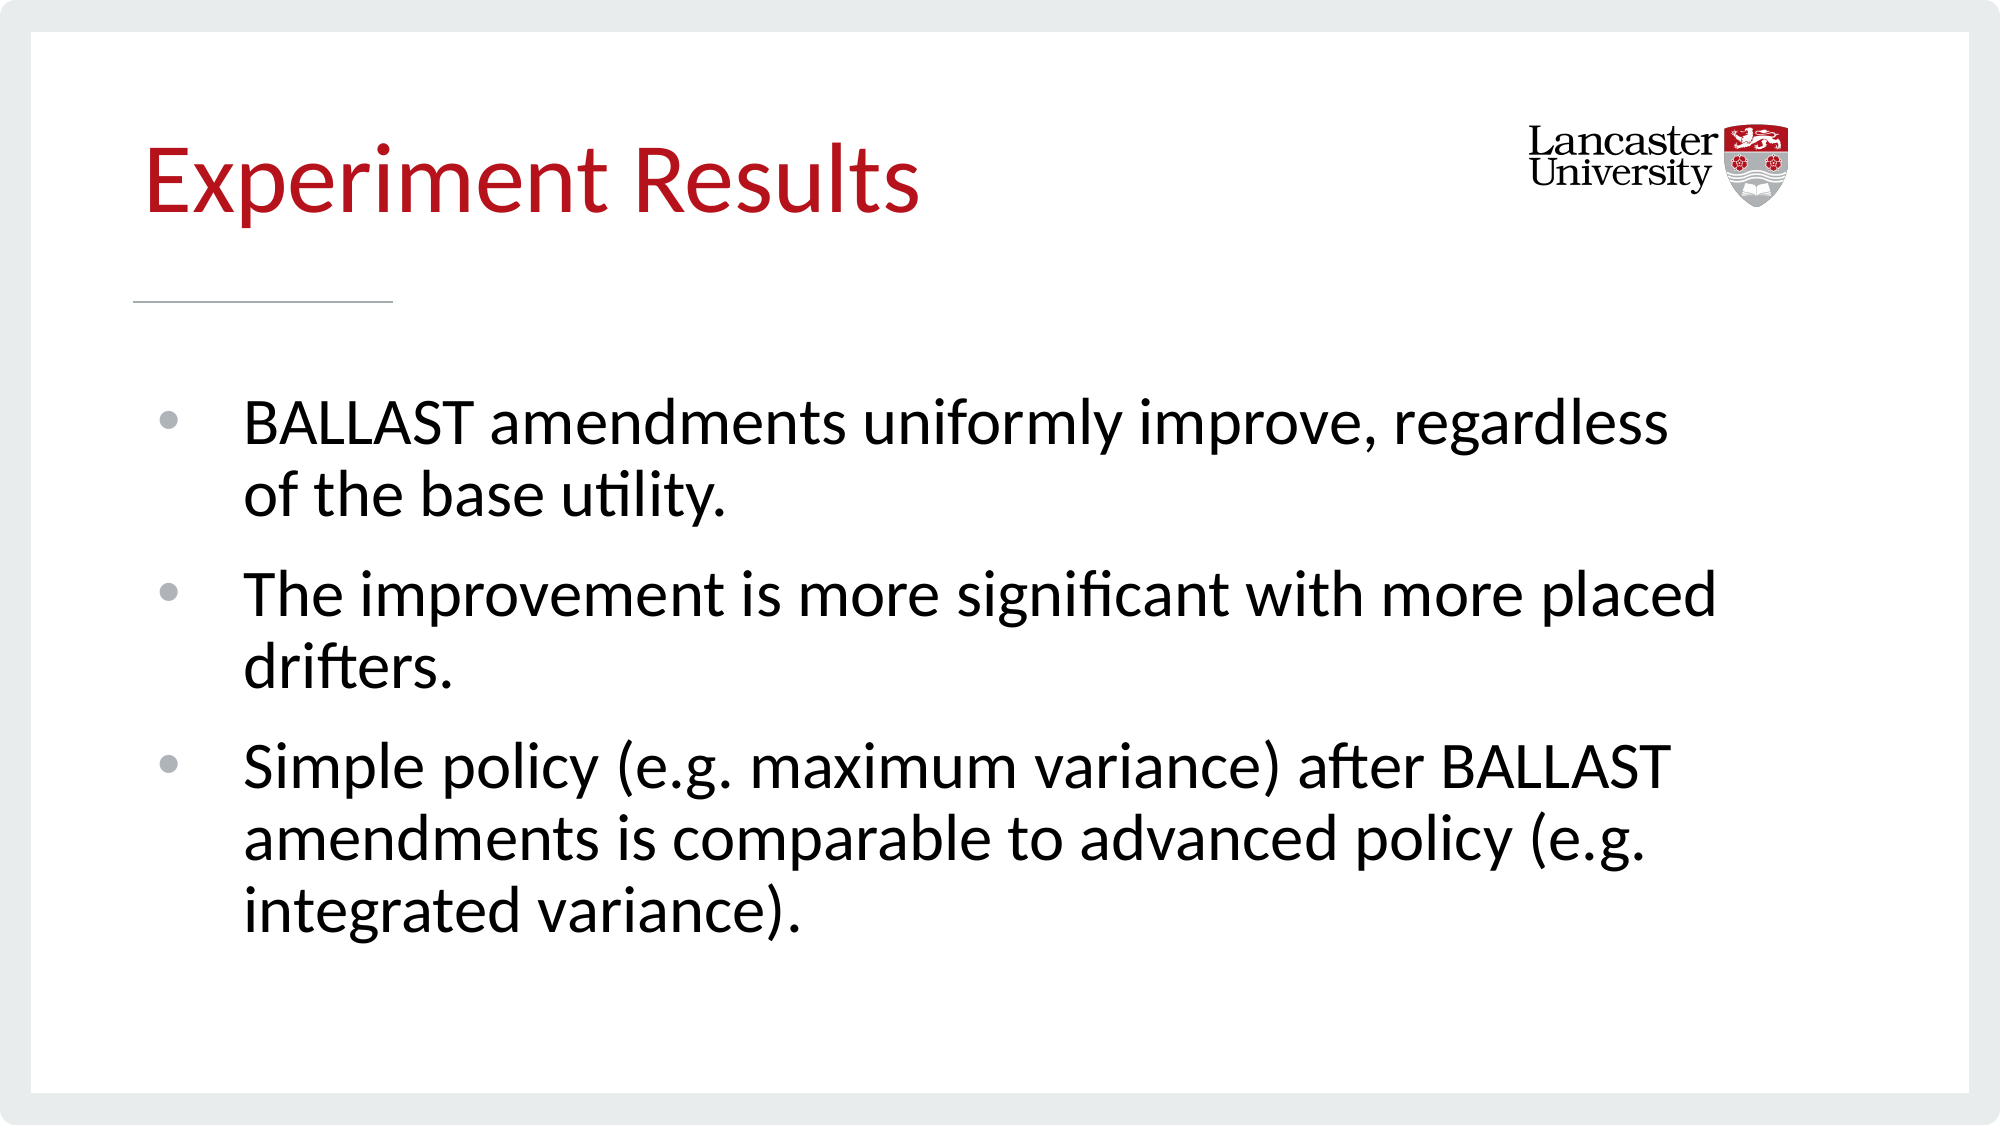

# Experiment Results
BALLAST amendments uniformly improve, regardless of the base utility.
The improvement is more significant with more placed drifters.
Simple policy (e.g. maximum variance) after BALLAST amendments is comparable to advanced policy (e.g. integrated variance).